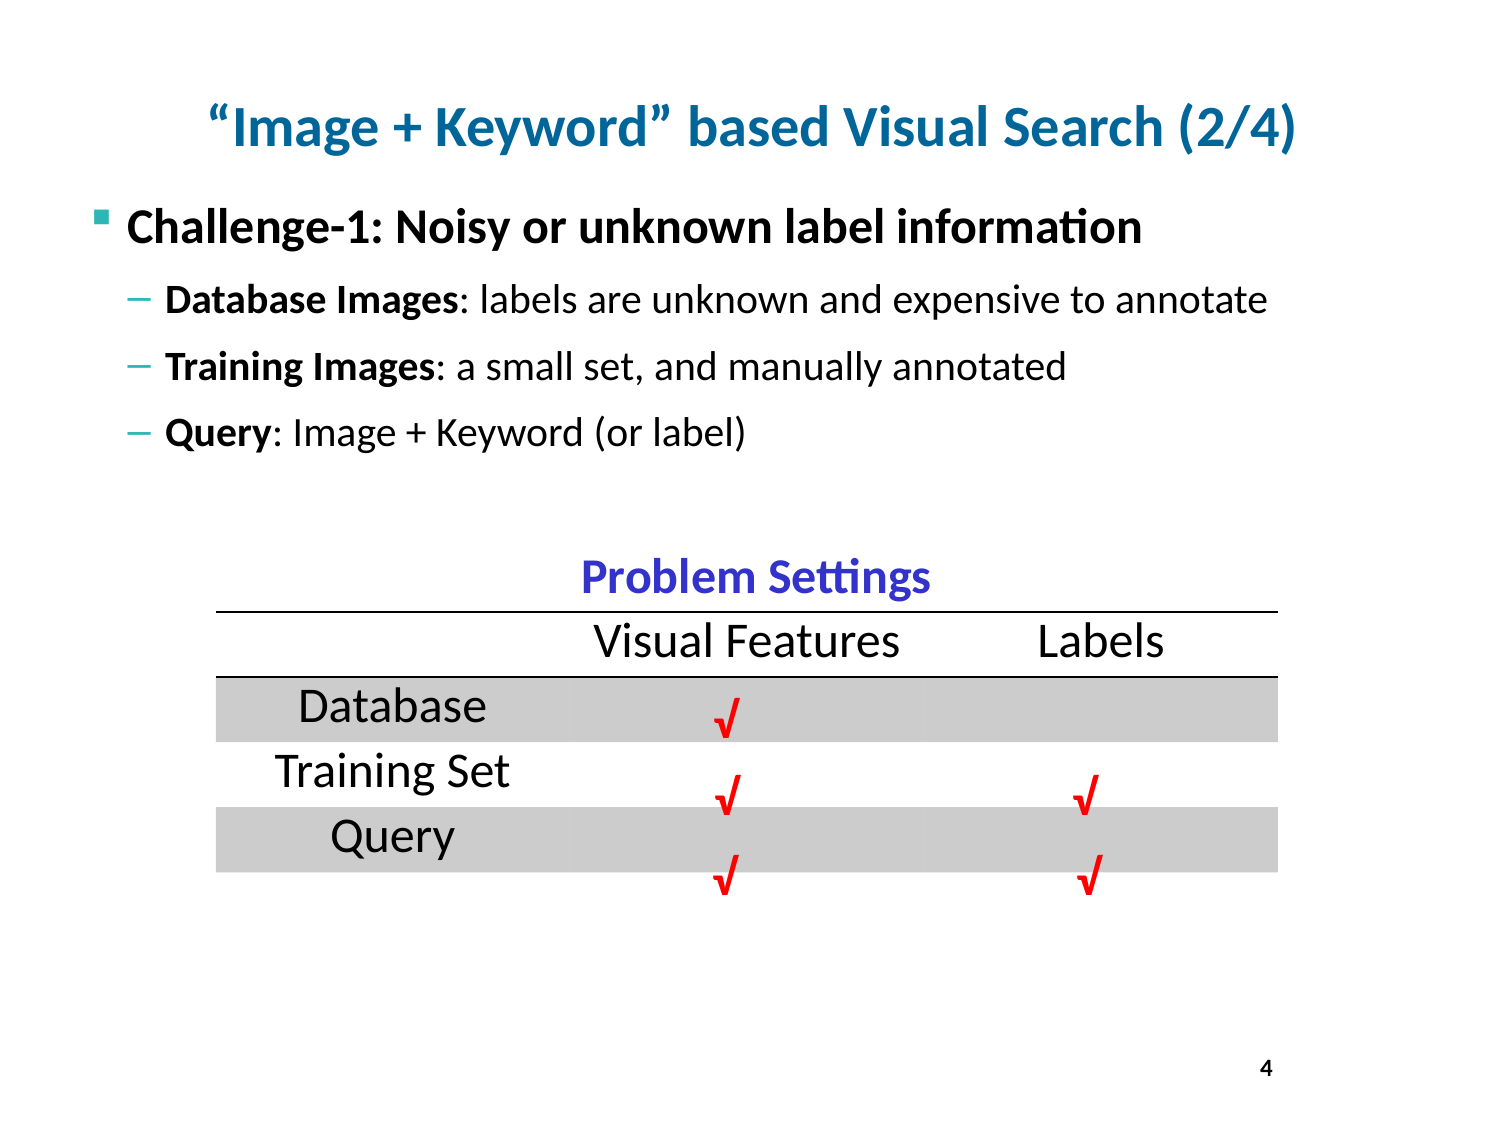

# “Image + Keyword” based Visual Search (2/4)
Challenge-1: Noisy or unknown label information
Database Images: labels are unknown and expensive to annotate
Training Images: a small set, and manually annotated
Query: Image + Keyword (or label)

Problem Settings
|  | Visual Features | Labels |
| --- | --- | --- |
| Database |  |  |
| Training Set |  |  |
| Query |  |  |
√
√
√
√
√
4